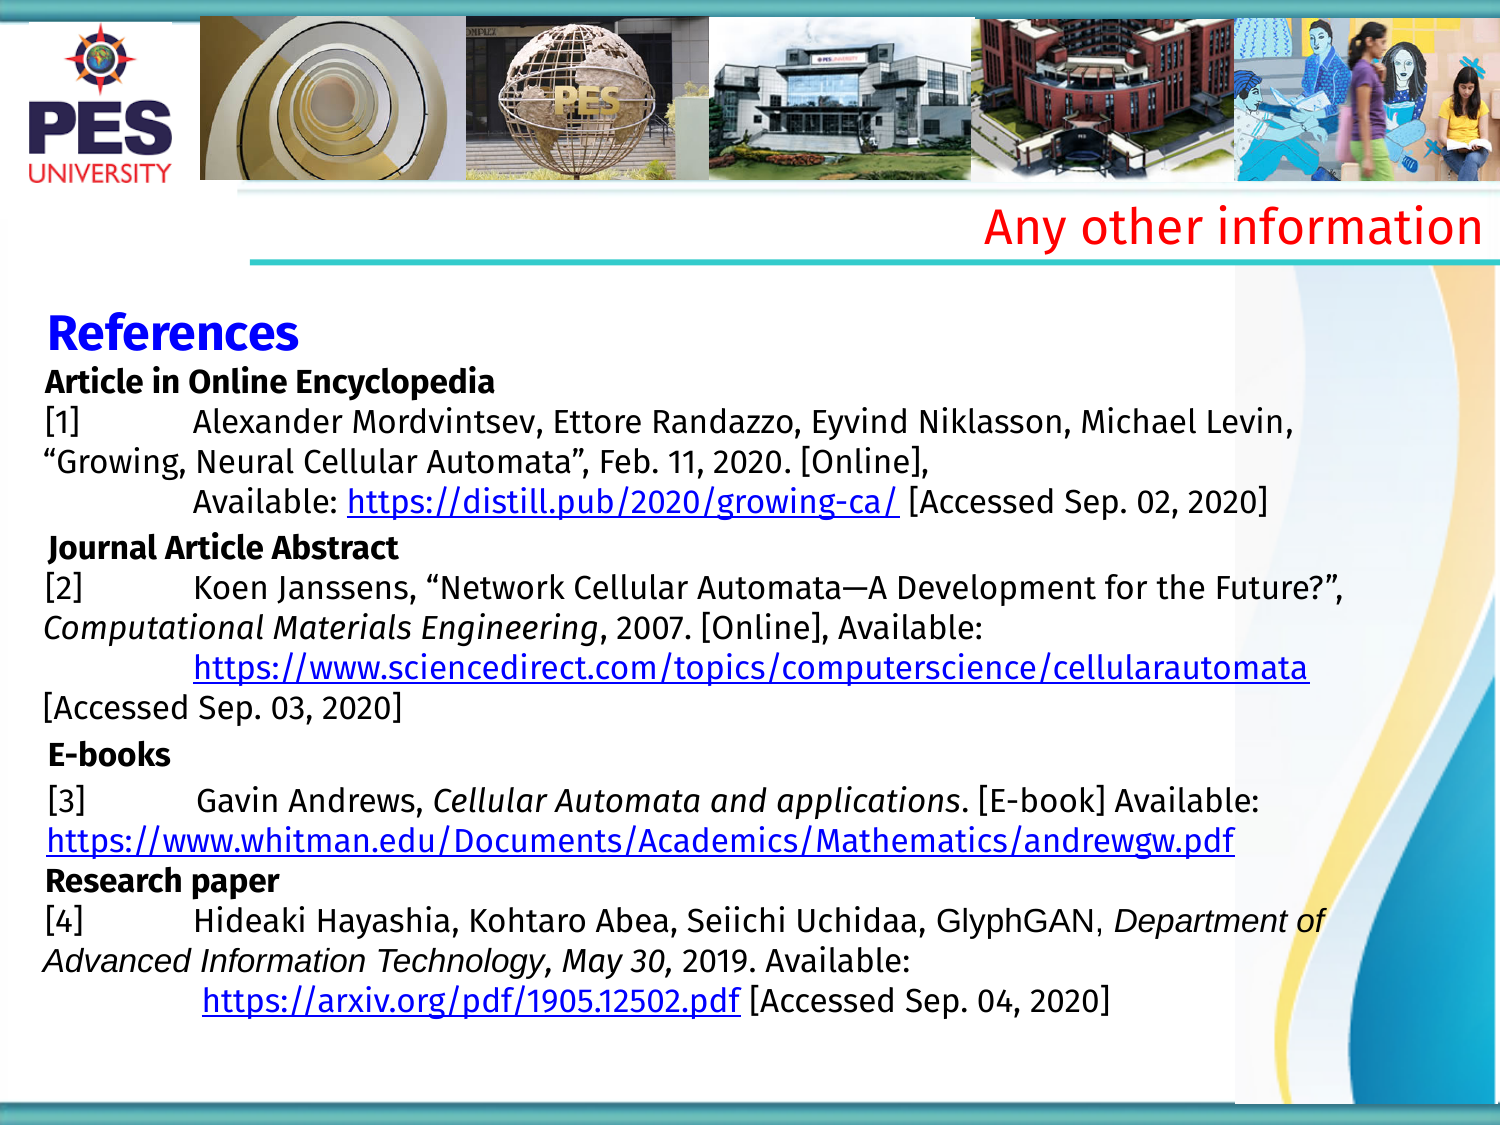

Any other information

References
Article in Online Encyclopedia
[1] 	Alexander Mordvintsev, Ettore Randazzo, Eyvind Niklasson, Michael Levin, 	“Growing, Neural Cellular Automata”, Feb. 11, 2020. [Online],
	Available: https://distill.pub/2020/growing-ca/ [Accessed Sep. 02, 2020]
Journal Article Abstract
[2] 	Koen Janssens, “Network Cellular Automata—A Development for the Future?”, 	Computational Materials Engineering, 2007. [Online], Available:
	https://www.sciencedirect.com/topics/computerscience/cellularautomata 	[Accessed Sep. 03, 2020]
E-books
[3] 	Gavin Andrews, Cellular Automata and applications. [E-book] Available: 	https://www.whitman.edu/Documents/Academics/Mathematics/andrewgw.pdf
Research paper
[4] 	Hideaki Hayashia, Kohtaro Abea, Seiichi Uchidaa, GlyphGAN, Department of 	Advanced Information Technology, May 30, 2019. Available:
	 https://arxiv.org/pdf/1905.12502.pdf [Accessed Sep. 04, 2020]